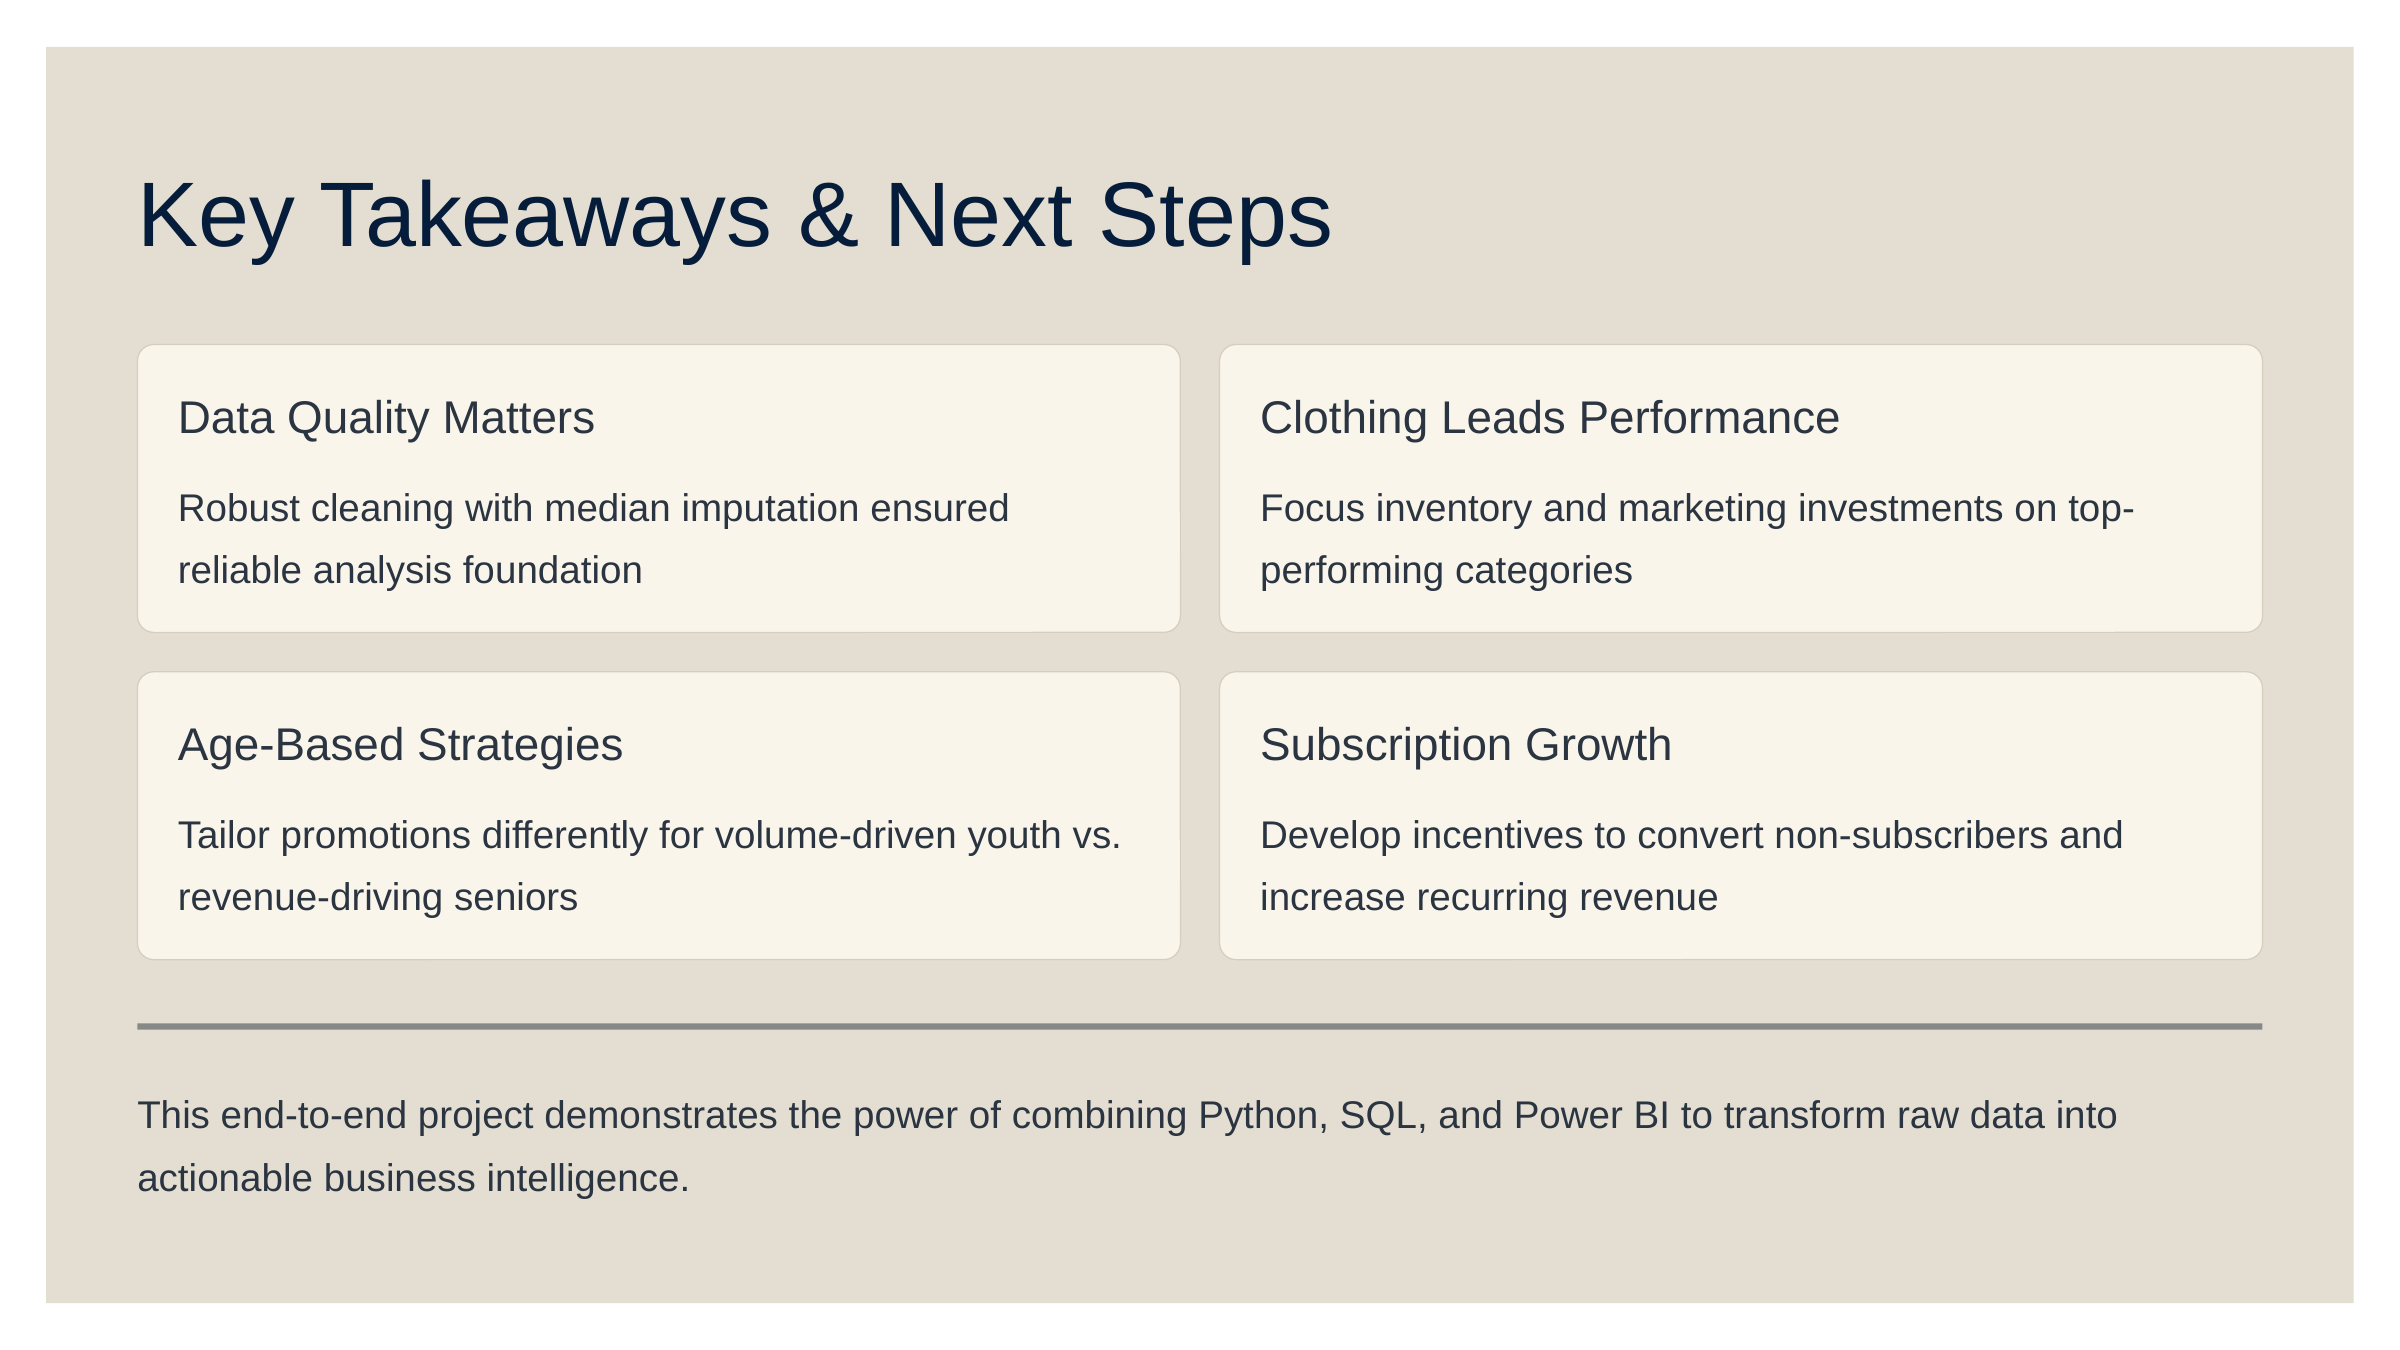

Key Takeaways & Next Steps

Data Quality Matters
Clothing Leads Performance
Robust cleaning with median imputation ensured reliable analysis foundation
Focus inventory and marketing investments on top-performing categories

Age-Based Strategies
Subscription Growth
Tailor promotions differently for volume-driven youth vs. revenue-driving seniors
Develop incentives to convert non-subscribers and increase recurring revenue

This end-to-end project demonstrates the power of combining Python, SQL, and Power BI to transform raw data into actionable business intelligence.